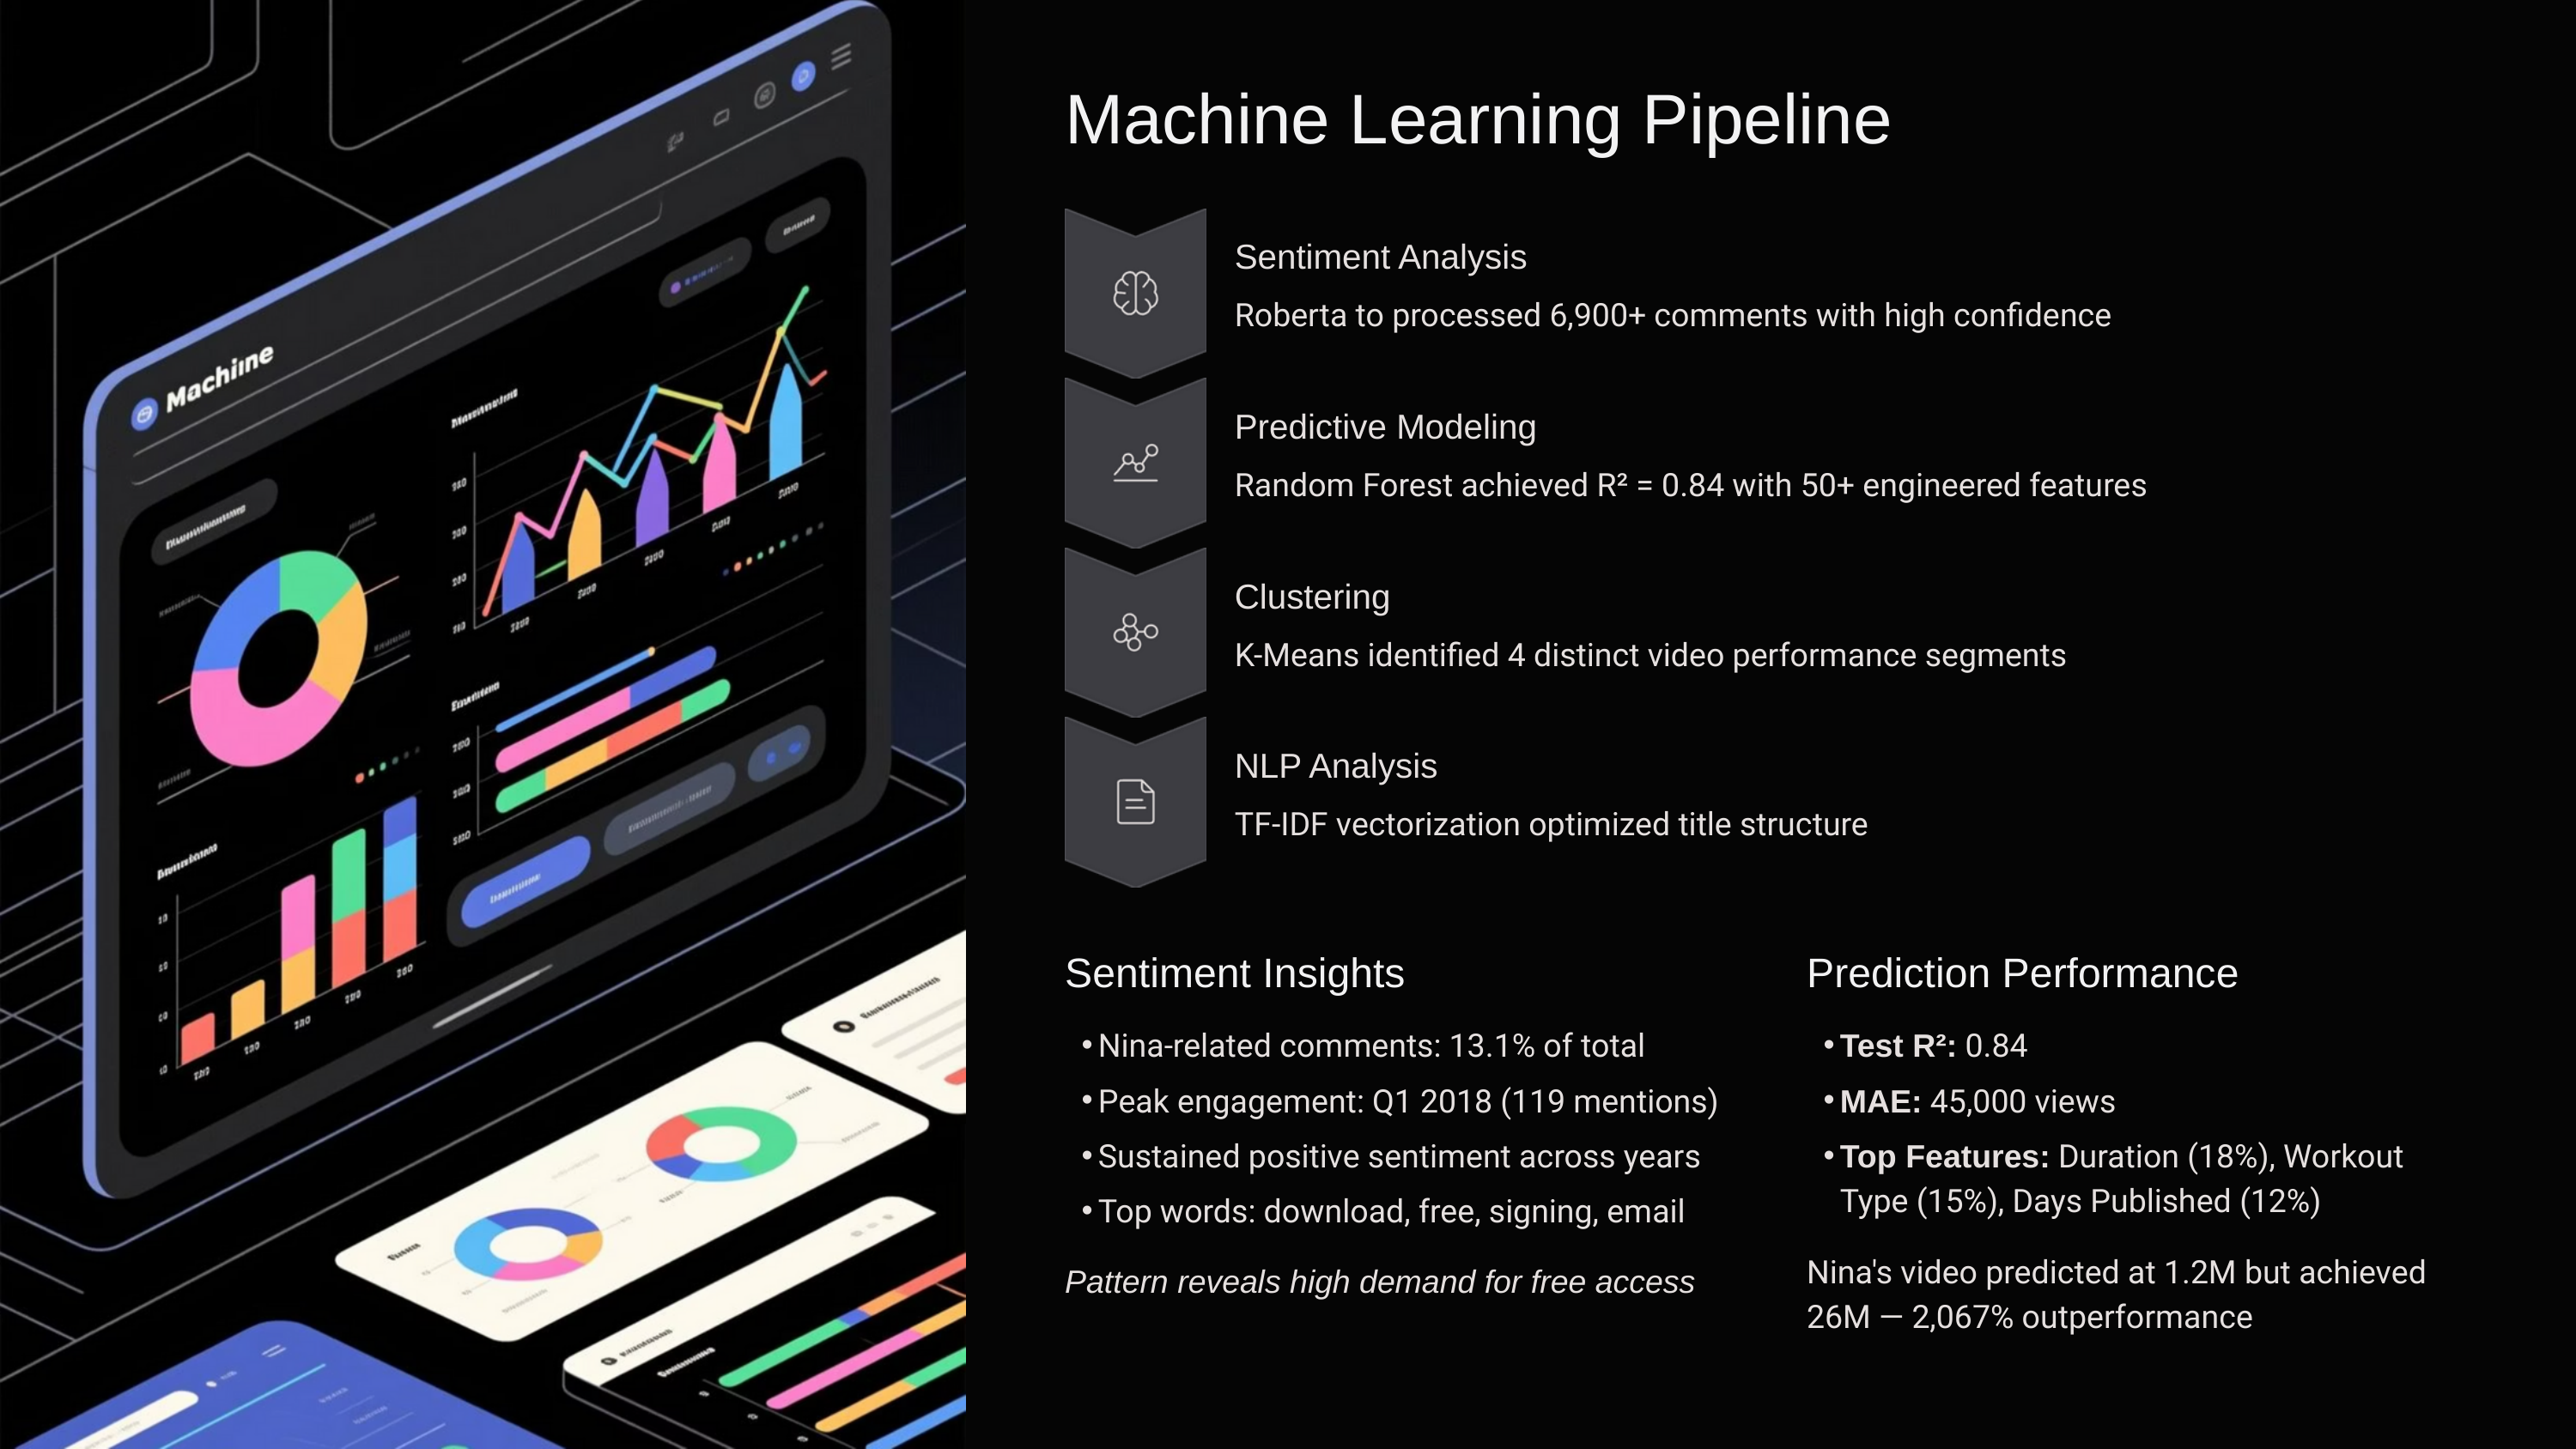

Machine Learning Pipeline

Sentiment Analysis
Roberta to processed 6,900+ comments with high confidence

Predictive Modeling
Random Forest achieved R² = 0.84 with 50+ engineered features

Clustering
K-Means identified 4 distinct video performance segments

NLP Analysis
TF-IDF vectorization optimized title structure
Sentiment Insights
Prediction Performance
Nina-related comments: 13.1% of total
Test R²: 0.84
Peak engagement: Q1 2018 (119 mentions)
MAE: 45,000 views
Sustained positive sentiment across years
Top Features: Duration (18%), Workout Type (15%), Days Published (12%)
Top words: download, free, signing, email
Nina's video predicted at 1.2M but achieved 26M — 2,067% outperformance
Pattern reveals high demand for free access